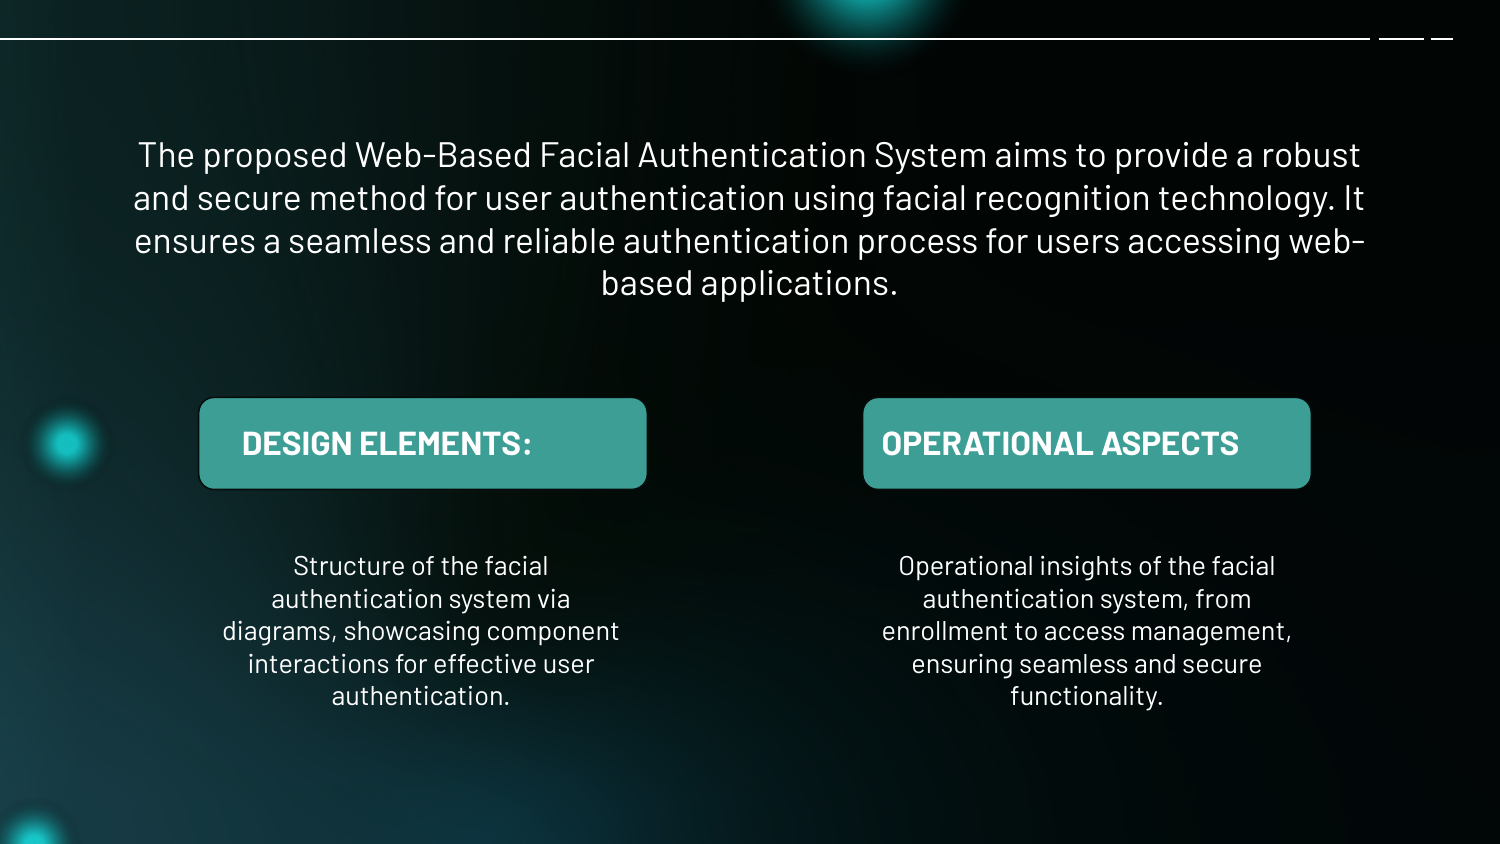

The proposed Web-Based Facial Authentication System aims to provide a robust and secure method for user authentication using facial recognition technology. It ensures a seamless and reliable authentication process for users accessing web-based applications.

DESIGN ELEMENTS:

OPERATIONAL ASPECTS

Structure of the facial authentication system via diagrams, showcasing component interactions for effective user authentication.
Operational insights of the facial authentication system, from enrollment to access management, ensuring seamless and secure functionality.